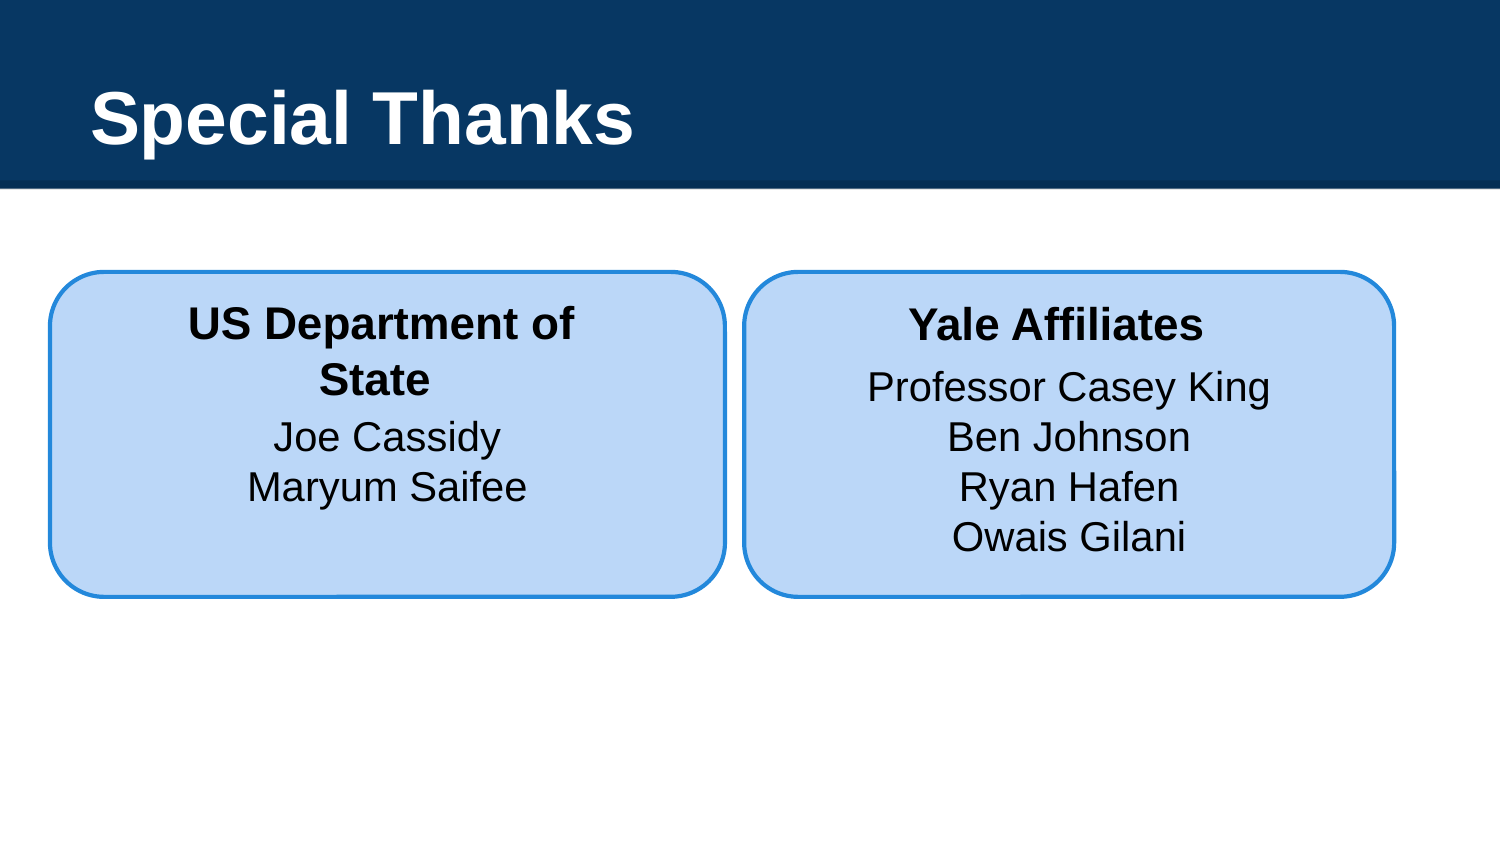

# Special Thanks

Joe Cassidy
Maryum Saifee

Professor Casey King
Ben Johnson
Ryan Hafen
Owais Gilani
US Department of State
Yale Affiliates